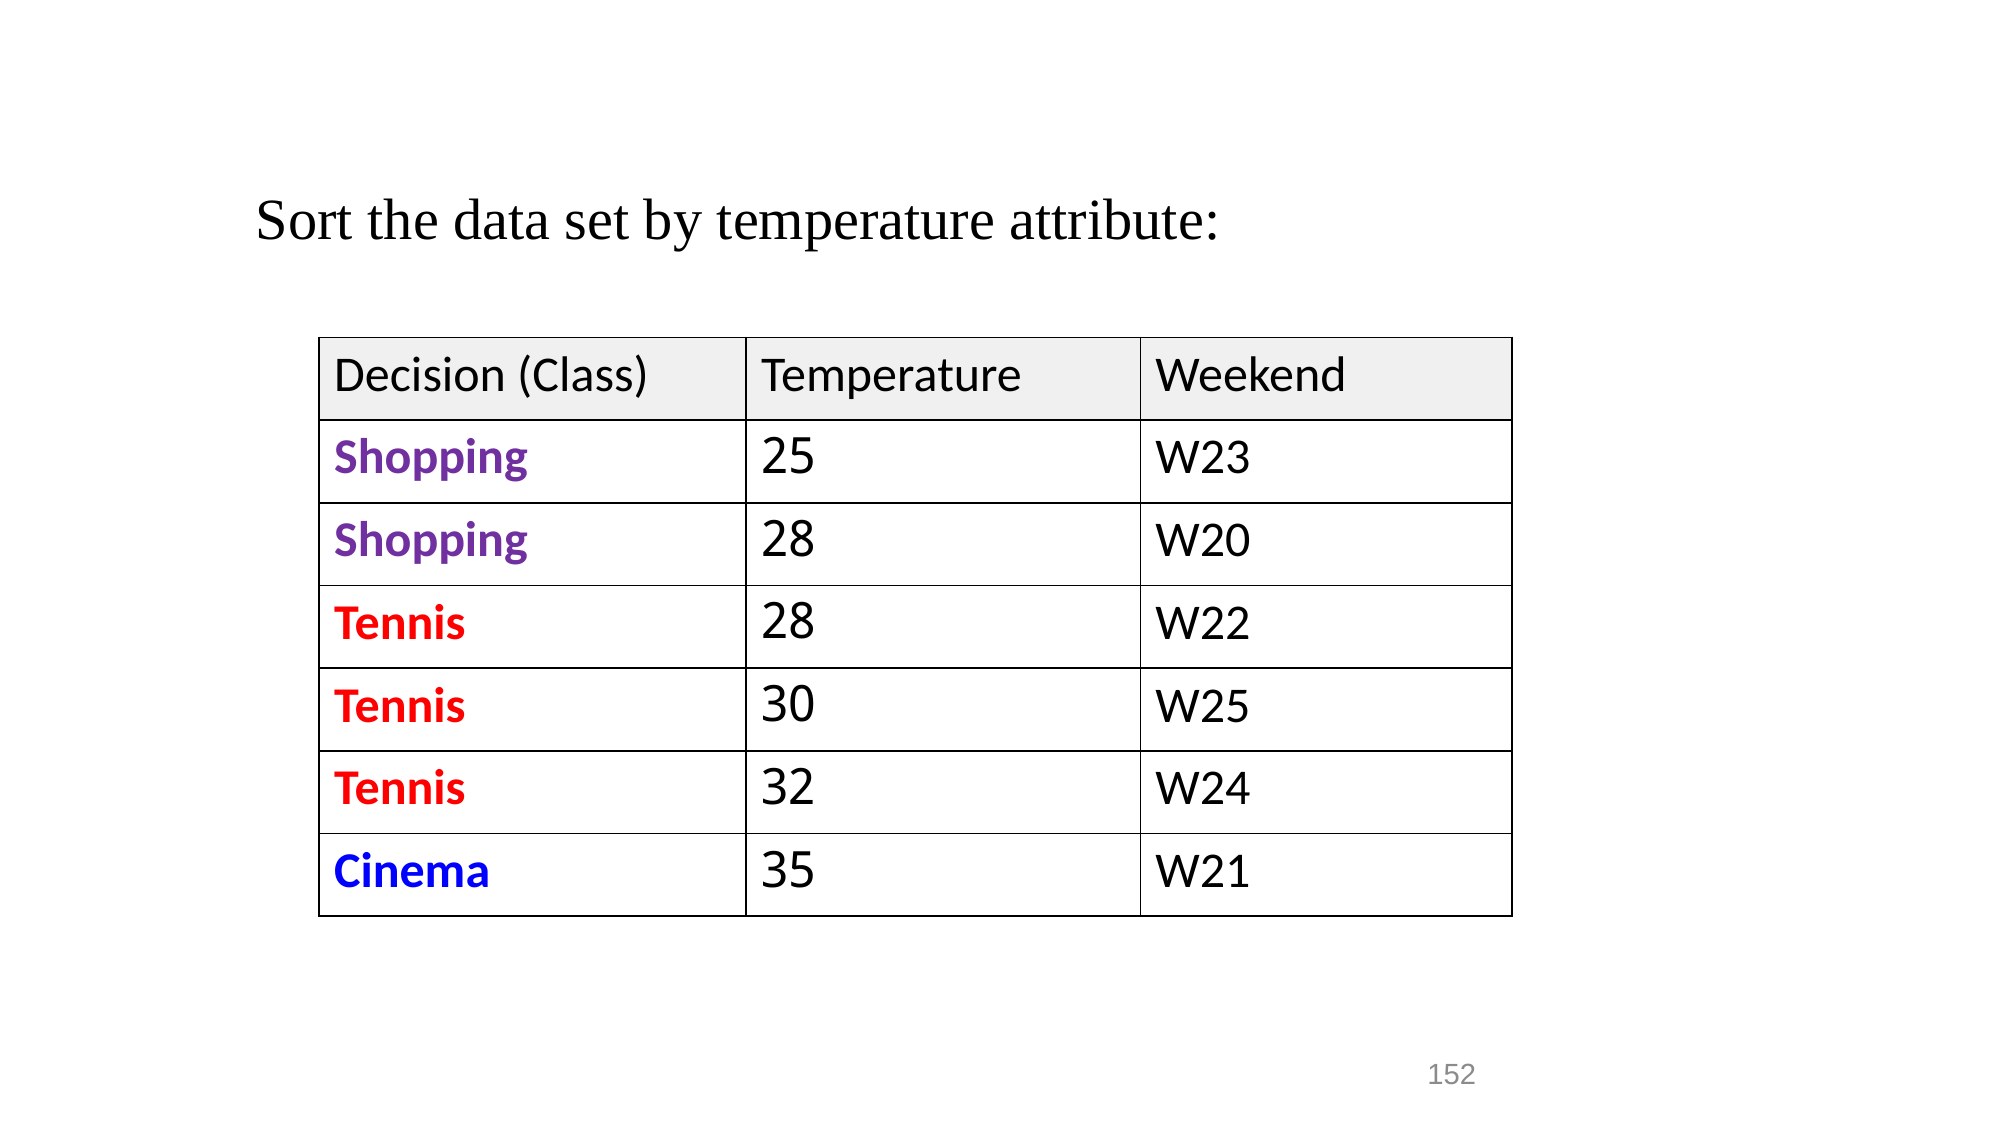

Sort the data set by temperature attribute:
| Decision (Class) | Temperature | Weekend |
| --- | --- | --- |
| Shopping | 25 | W23 |
| Shopping | 28 | W20 |
| Tennis | 28 | W22 |
| Tennis | 30 | W25 |
| Tennis | 32 | W24 |
| Cinema | 35 | W21 |
152